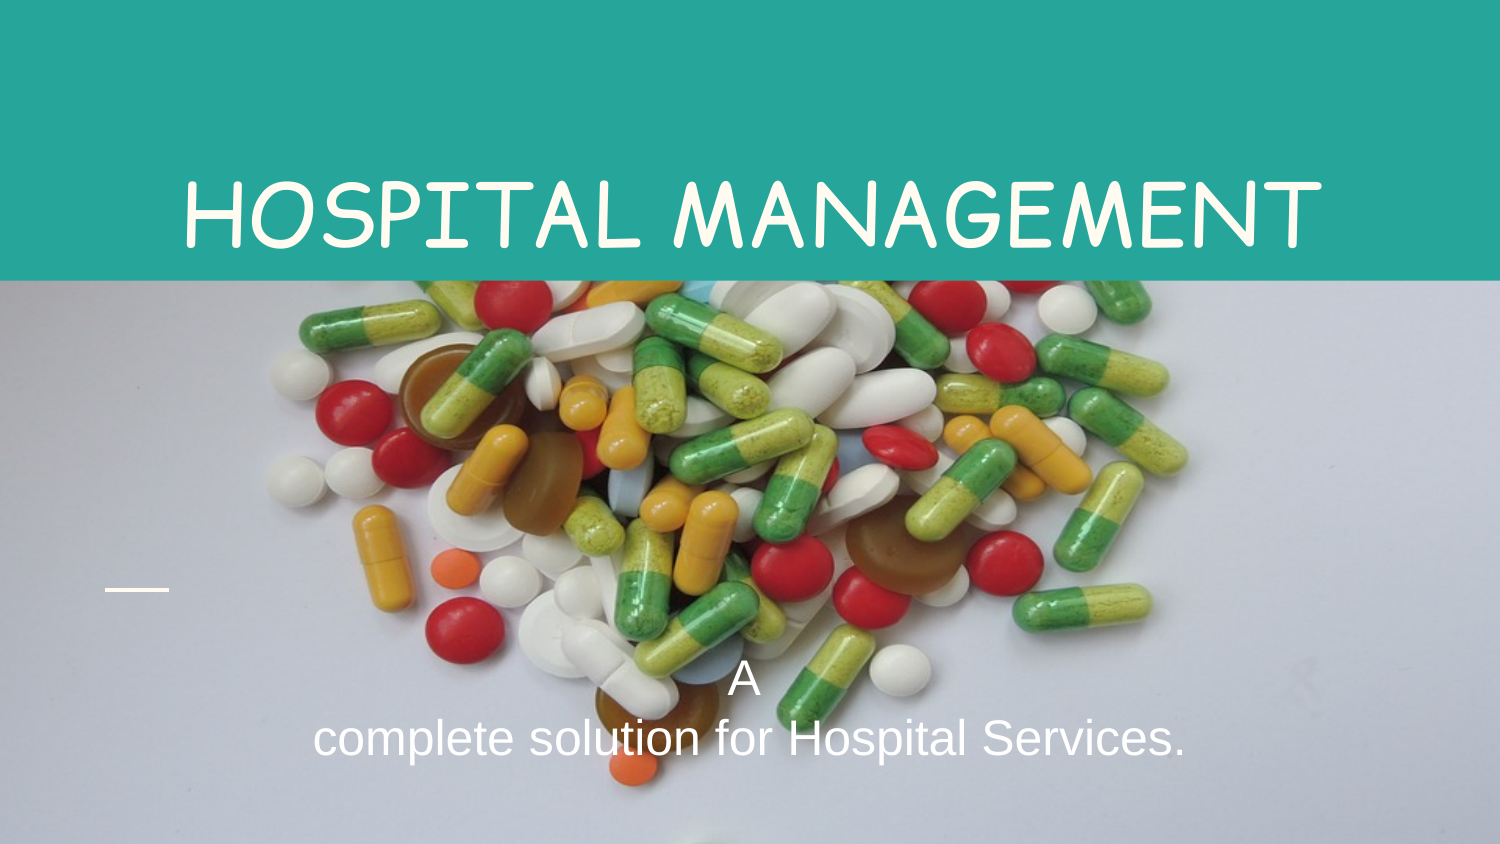

# HOSPITAL MANAGEMENT
A
complete solution for Hospital Services.